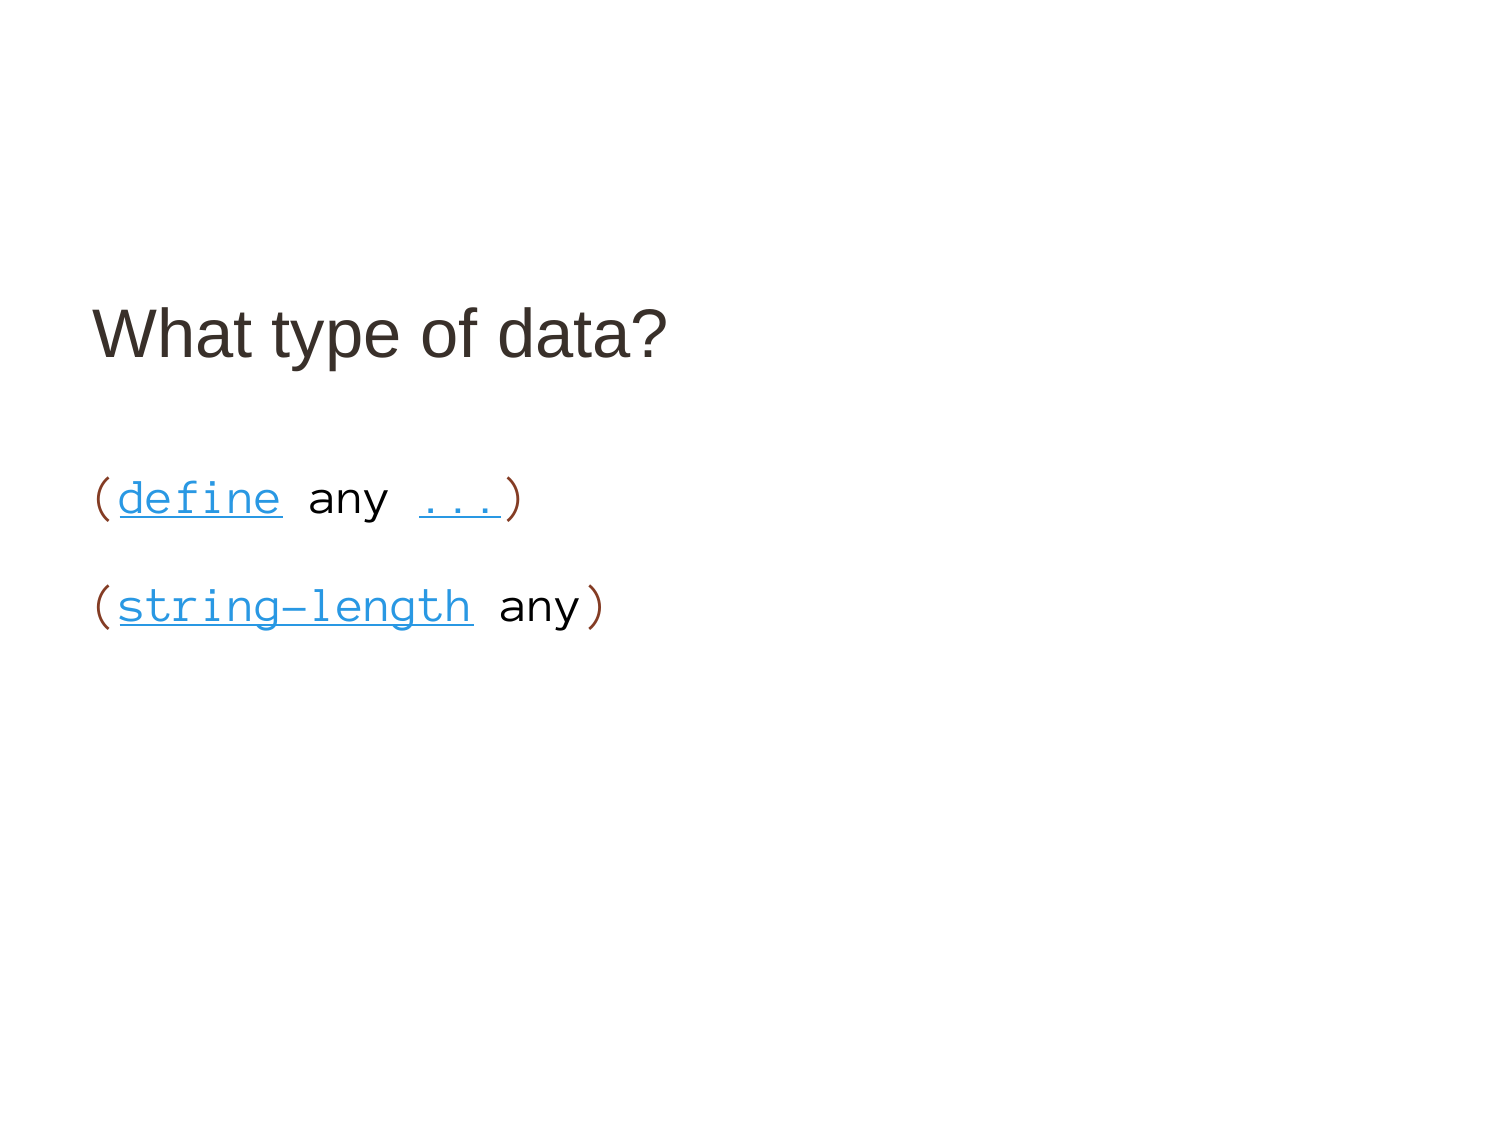

# What type of data?
(define any ...)

(string-length any)